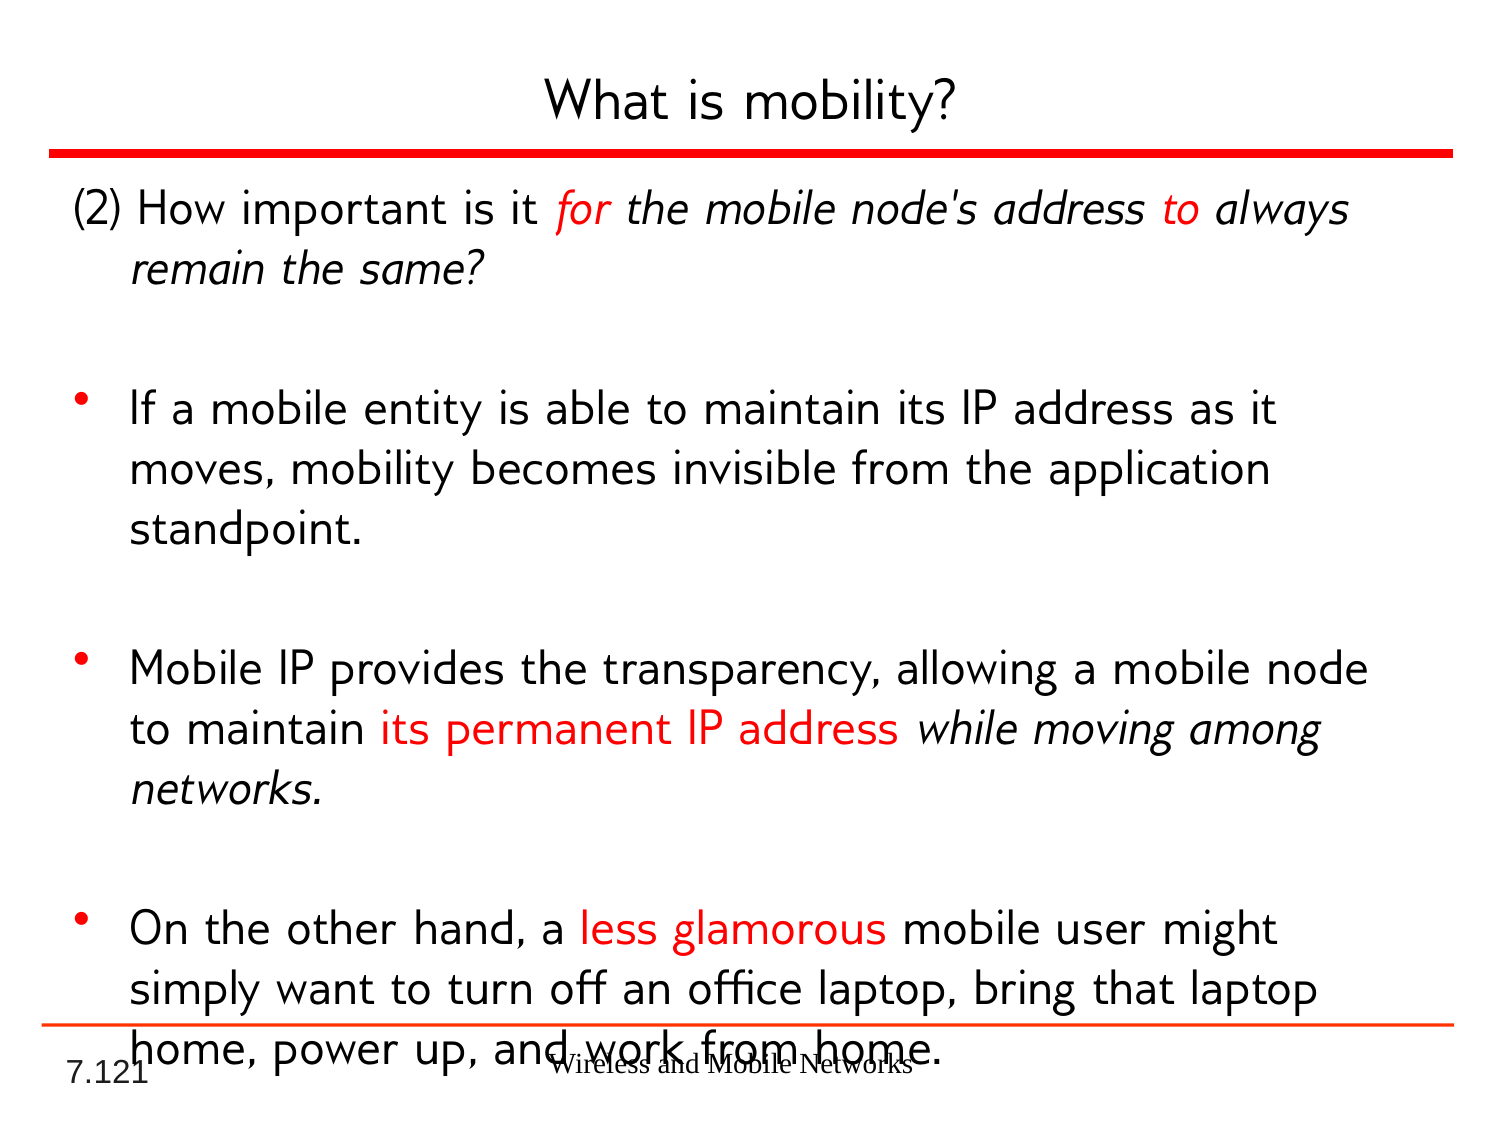

What is mobility?
(2) How important is it for the mobile node's address to always remain the same?

If a mobile entity is able to maintain its IP address as it moves, mobility becomes invisible from the application standpoint.

Mobile IP provides the transparency, allowing a mobile node to maintain its permanent IP address while moving among networks.

On the other hand, a less glamorous mobile user might simply want to turn off an office laptop, bring that laptop home, power up, and work from home.